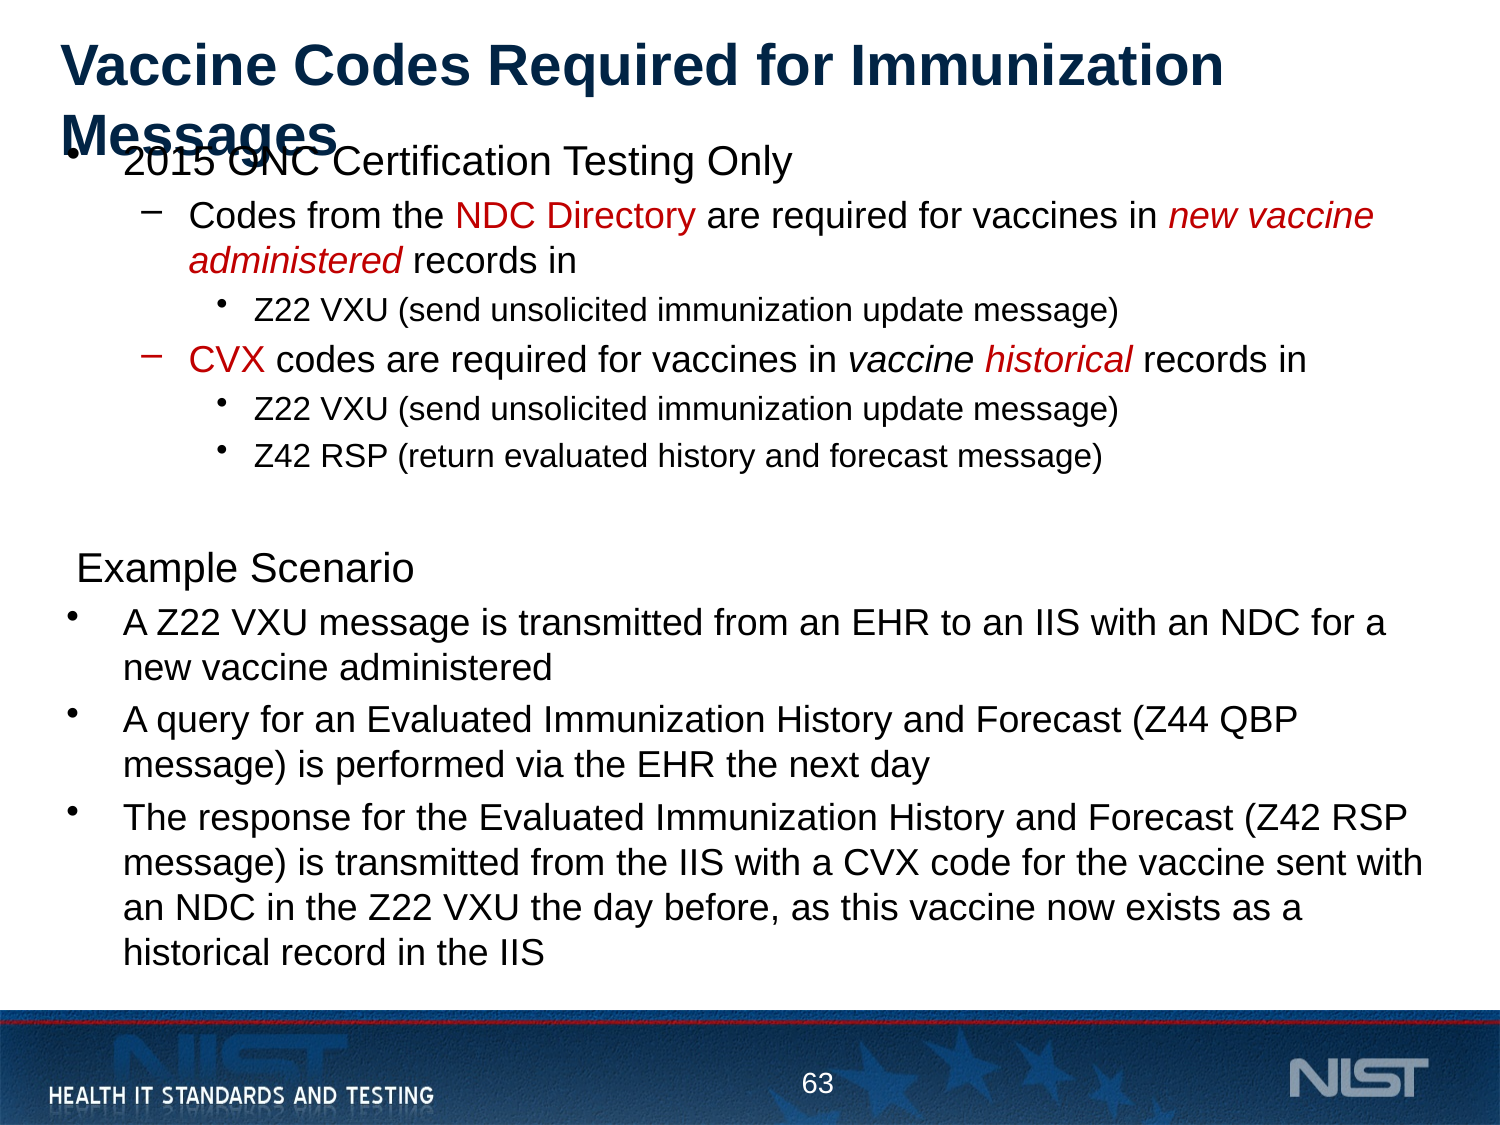

# Vaccine Codes Required for Immunization Messages
2015 ONC Certification Testing Only
Codes from the NDC Directory are required for vaccines in new vaccine administered records in
Z22 VXU (send unsolicited immunization update message)
CVX codes are required for vaccines in vaccine historical records in
Z22 VXU (send unsolicited immunization update message)
Z42 RSP (return evaluated history and forecast message)

Example Scenario
A Z22 VXU message is transmitted from an EHR to an IIS with an NDC for a new vaccine administered
A query for an Evaluated Immunization History and Forecast (Z44 QBP message) is performed via the EHR the next day
The response for the Evaluated Immunization History and Forecast (Z42 RSP message) is transmitted from the IIS with a CVX code for the vaccine sent with an NDC in the Z22 VXU the day before, as this vaccine now exists as a historical record in the IIS
63